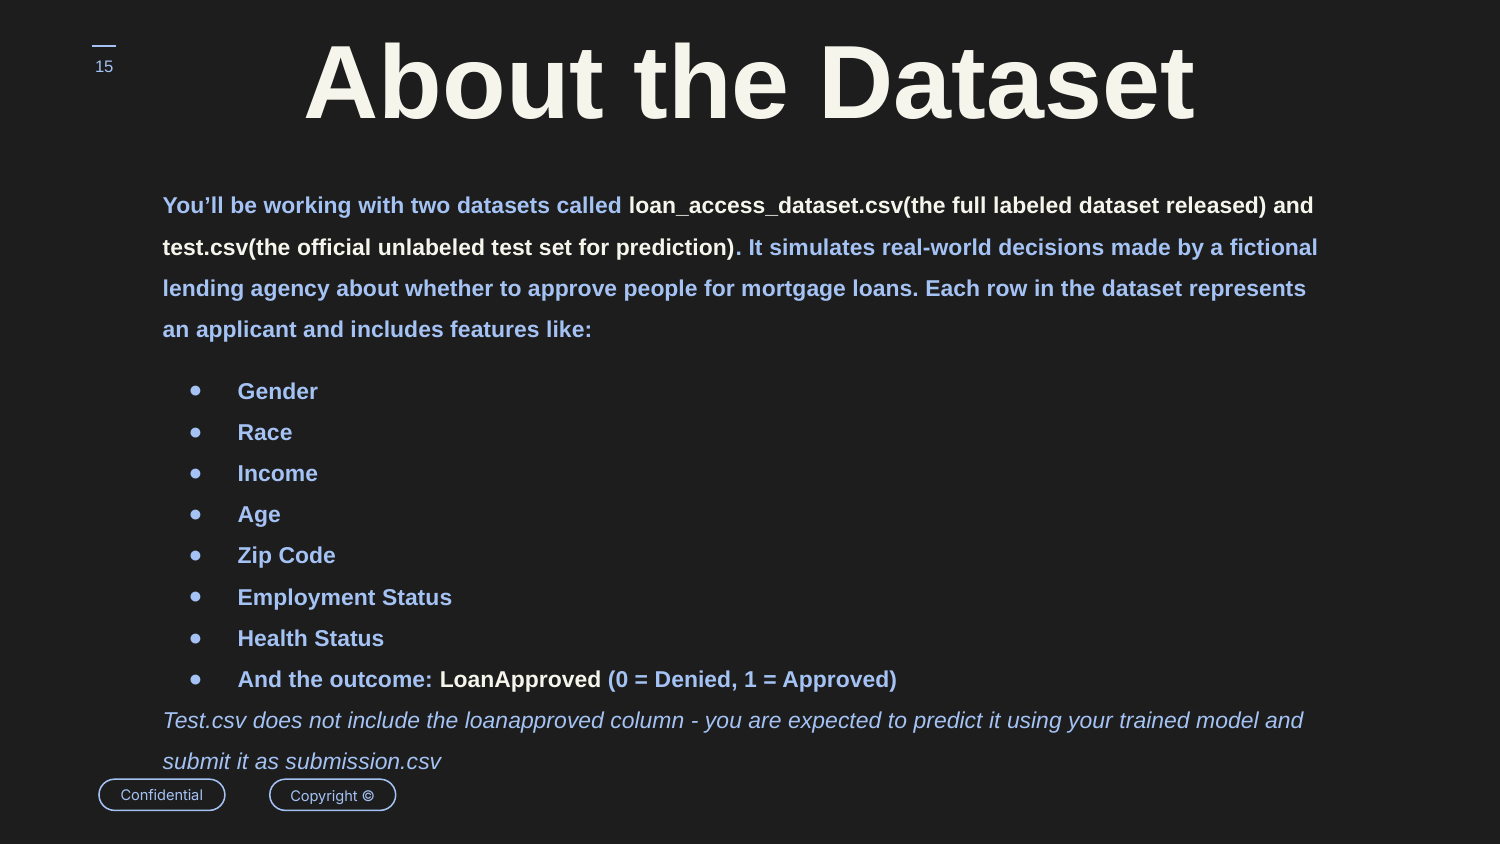

About the Dataset
15
You’ll be working with two datasets called loan_access_dataset.csv(the full labeled dataset released) and test.csv(the official unlabeled test set for prediction). It simulates real-world decisions made by a fictional lending agency about whether to approve people for mortgage loans. Each row in the dataset represents an applicant and includes features like:
Gender
Race
Income
Age
Zip Code
Employment Status
Health Status
And the outcome: LoanApproved (0 = Denied, 1 = Approved)
Test.csv does not include the loanapproved column - you are expected to predict it using your trained model and submit it as submission.csv